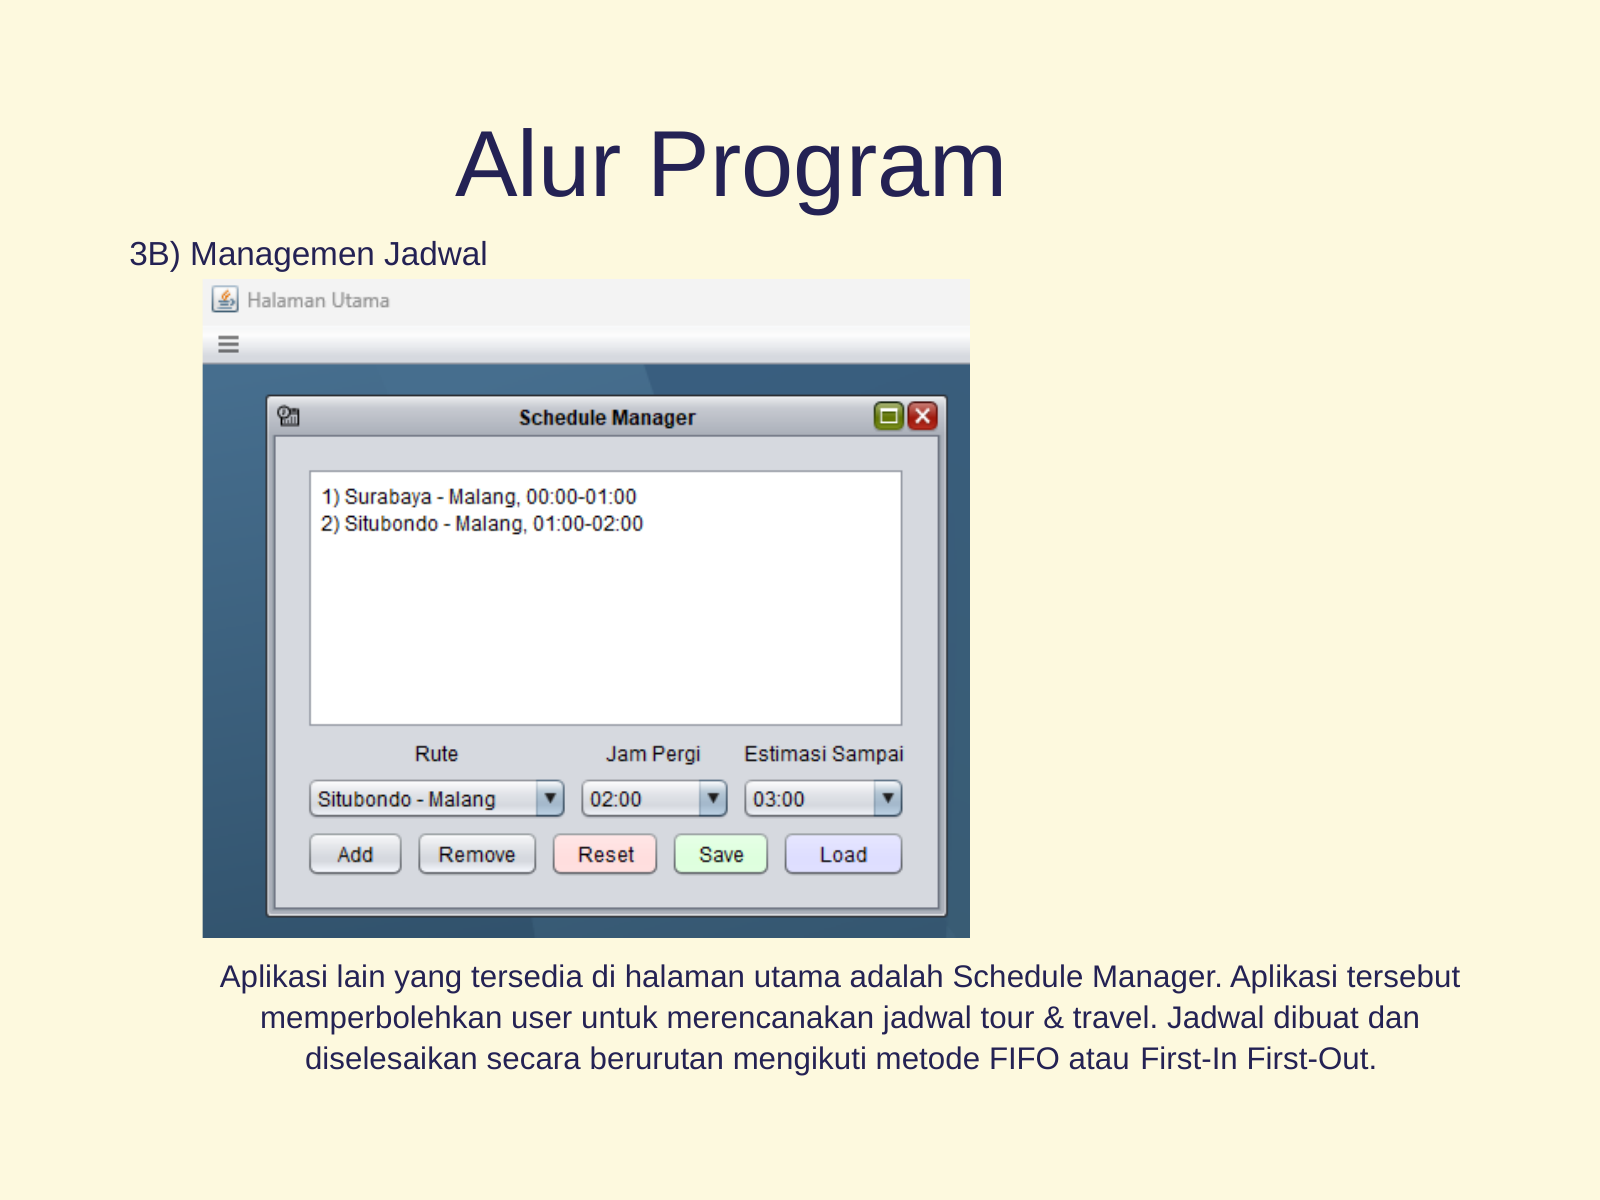

Alur Program
3B) Managemen Jadwal

Aplikasi lain yang tersedia di halaman utama adalah Schedule Manager. Aplikasi tersebut memperbolehkan user untuk merencanakan jadwal tour & travel. Jadwal dibuat dan diselesaikan secara berurutan mengikuti metode FIFO atau First-In First-Out.